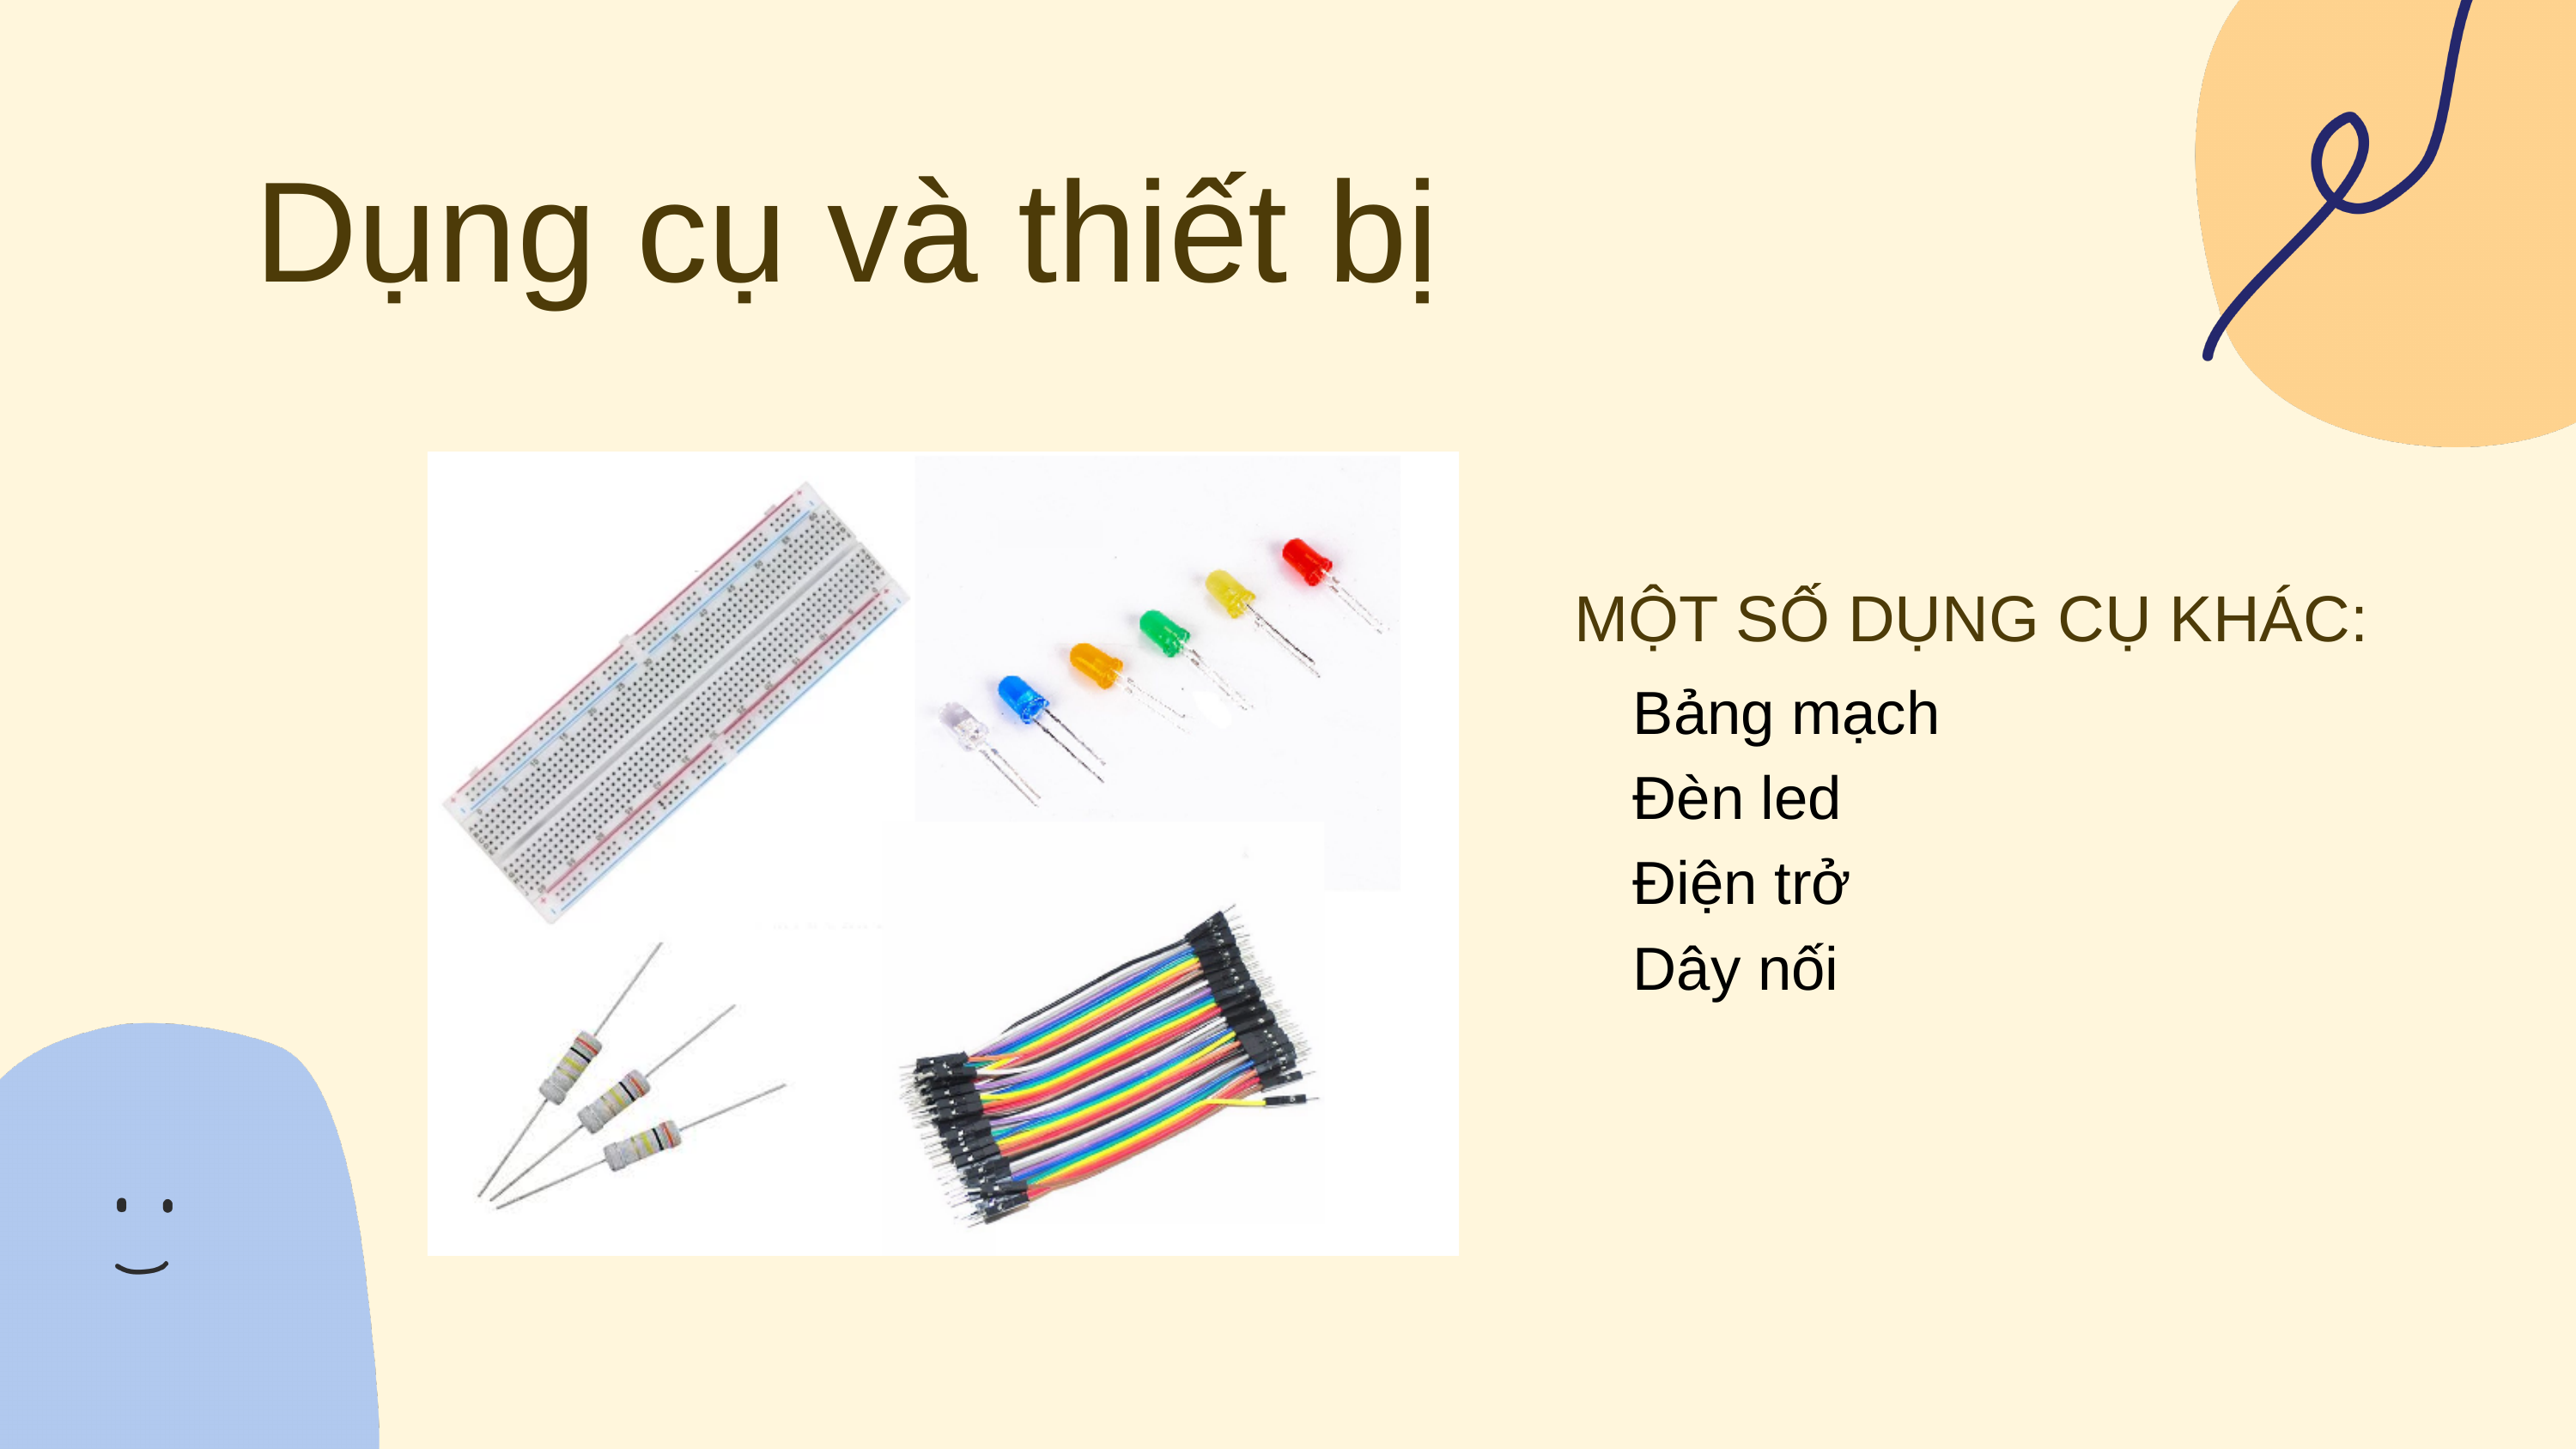

Dụng cụ và thiết bị
01

MỘT SỐ DỤNG CỤ KHÁC:
Bảng mạch
Đèn led
Điện trở
Dây nối